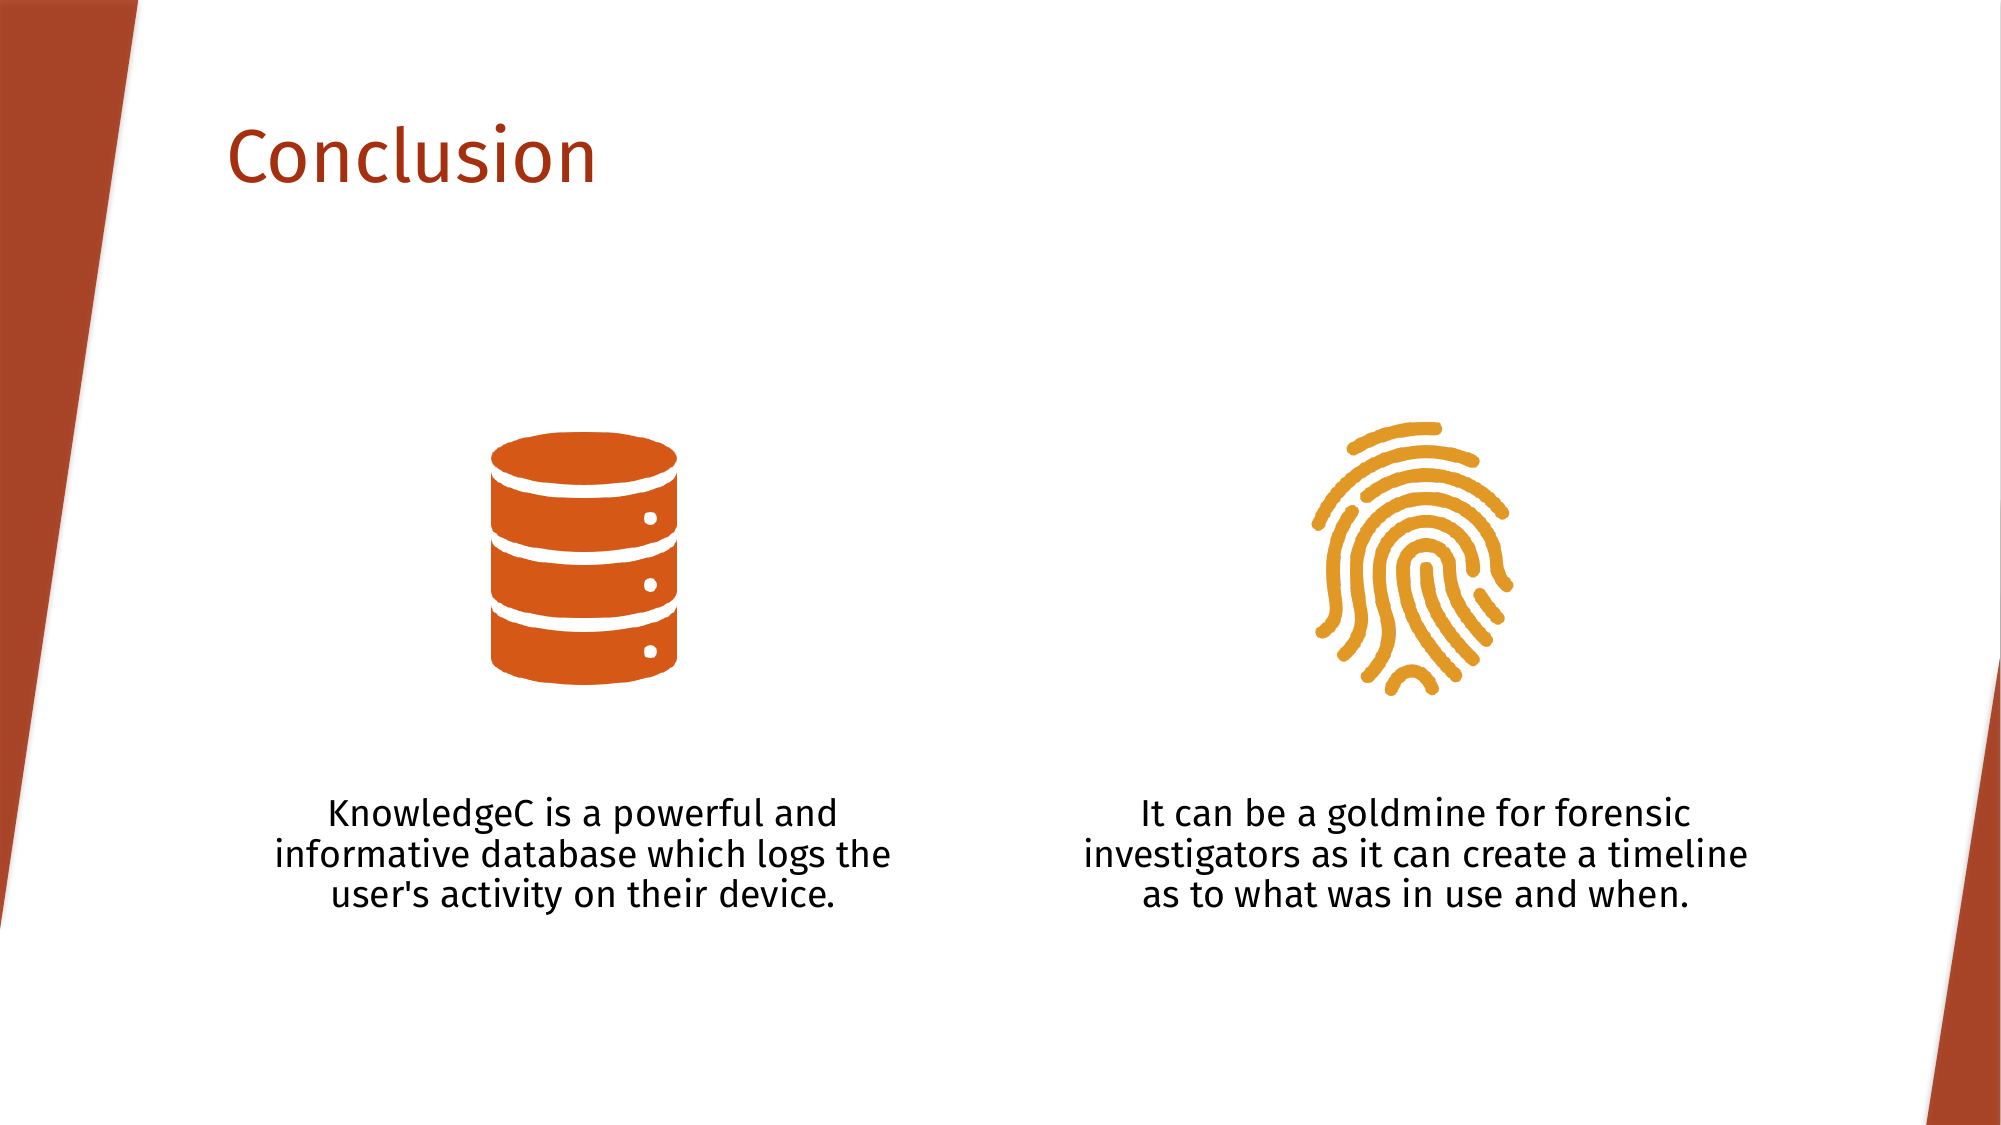

# Conclusion
KnowledgeC is a powerful and informative database which logs the user's activity on their device.
It can be a goldmine for forensic investigators as it can create a timeline as to what was in use and when.